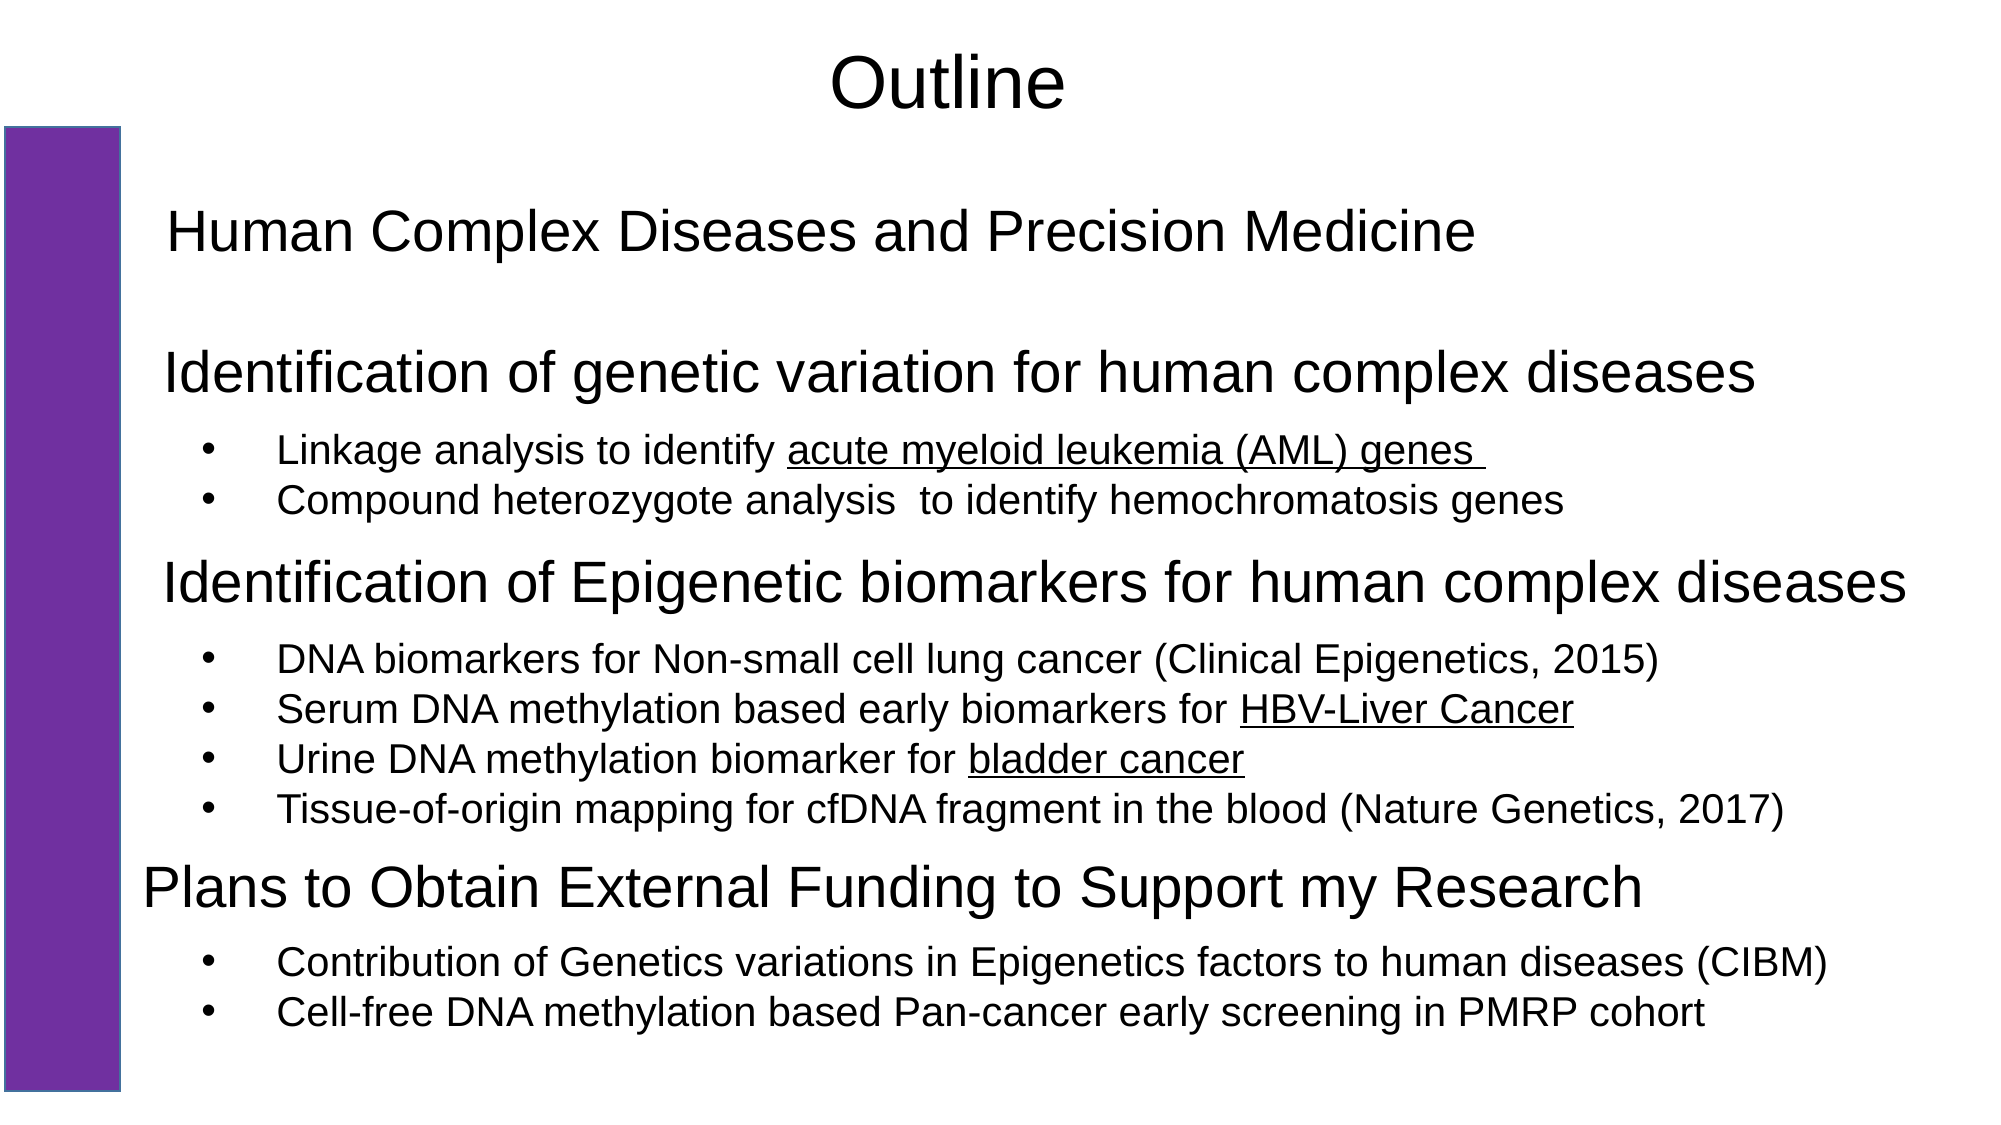

Outline

Human Complex Diseases and Precision Medicine
Identification of genetic variation for human complex diseases
Linkage analysis to identify acute myeloid leukemia (AML) genes
Compound heterozygote analysis  to identify hemochromatosis genes

Identification of Epigenetic biomarkers for human complex diseases
DNA biomarkers for Non-small cell lung cancer (Clinical Epigenetics, 2015)
Serum DNA methylation based early biomarkers for HBV-Liver Cancer
Urine DNA methylation biomarker for bladder cancer
Tissue-of-origin mapping for cfDNA fragment in the blood (Nature Genetics, 2017)
Plans to Obtain External Funding to Support my Research
Contribution of Genetics variations in Epigenetics factors to human diseases (CIBM)
Cell-free DNA methylation based Pan-cancer early screening in PMRP cohort